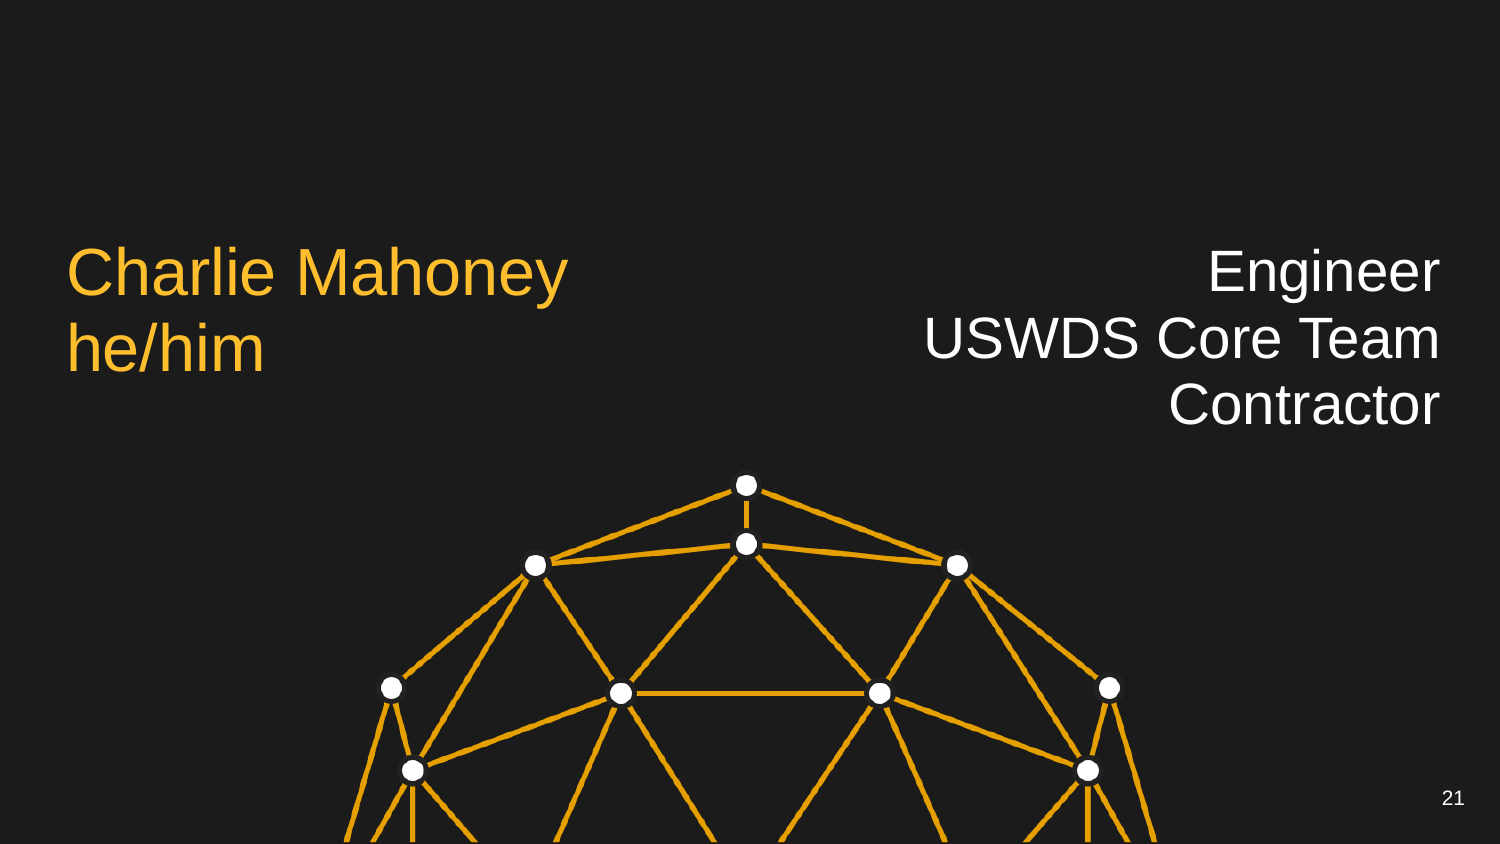

# Charlie Mahoney
he/him
Engineer
USWDS Core Team
Contractor
21